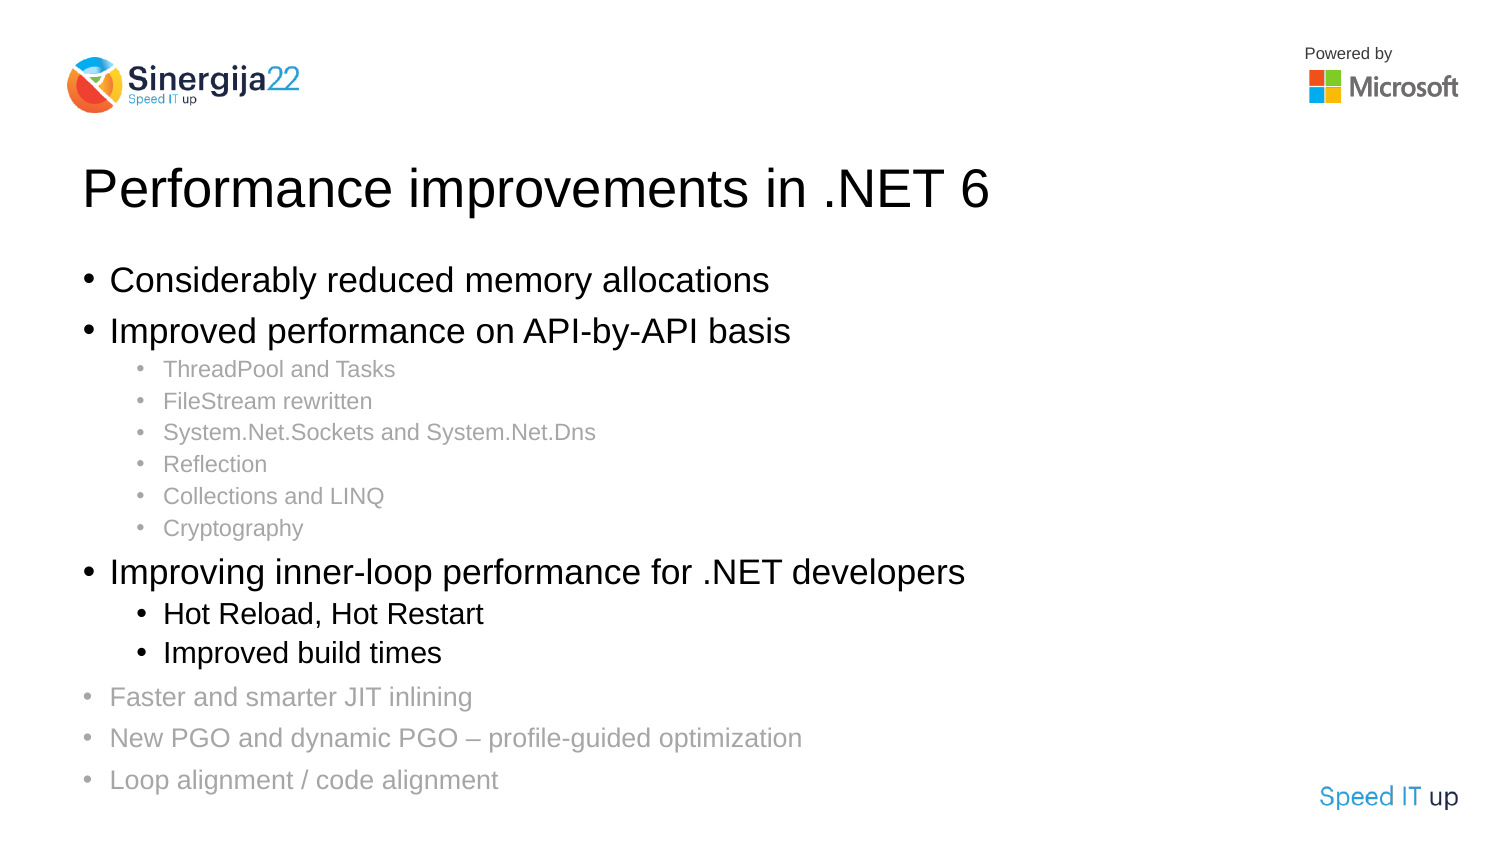

# Performance improvements in .NET 6
Considerably reduced memory allocations
Improved performance on API-by-API basis
ThreadPool and Tasks
FileStream rewritten
System.Net.Sockets and System.Net.Dns
Reflection
Collections and LINQ
Cryptography
Improving inner-loop performance for .NET developers
Hot Reload, Hot Restart
Improved build times
Faster and smarter JIT inlining
New PGO and dynamic PGO – profile-guided optimization
Loop alignment / code alignment